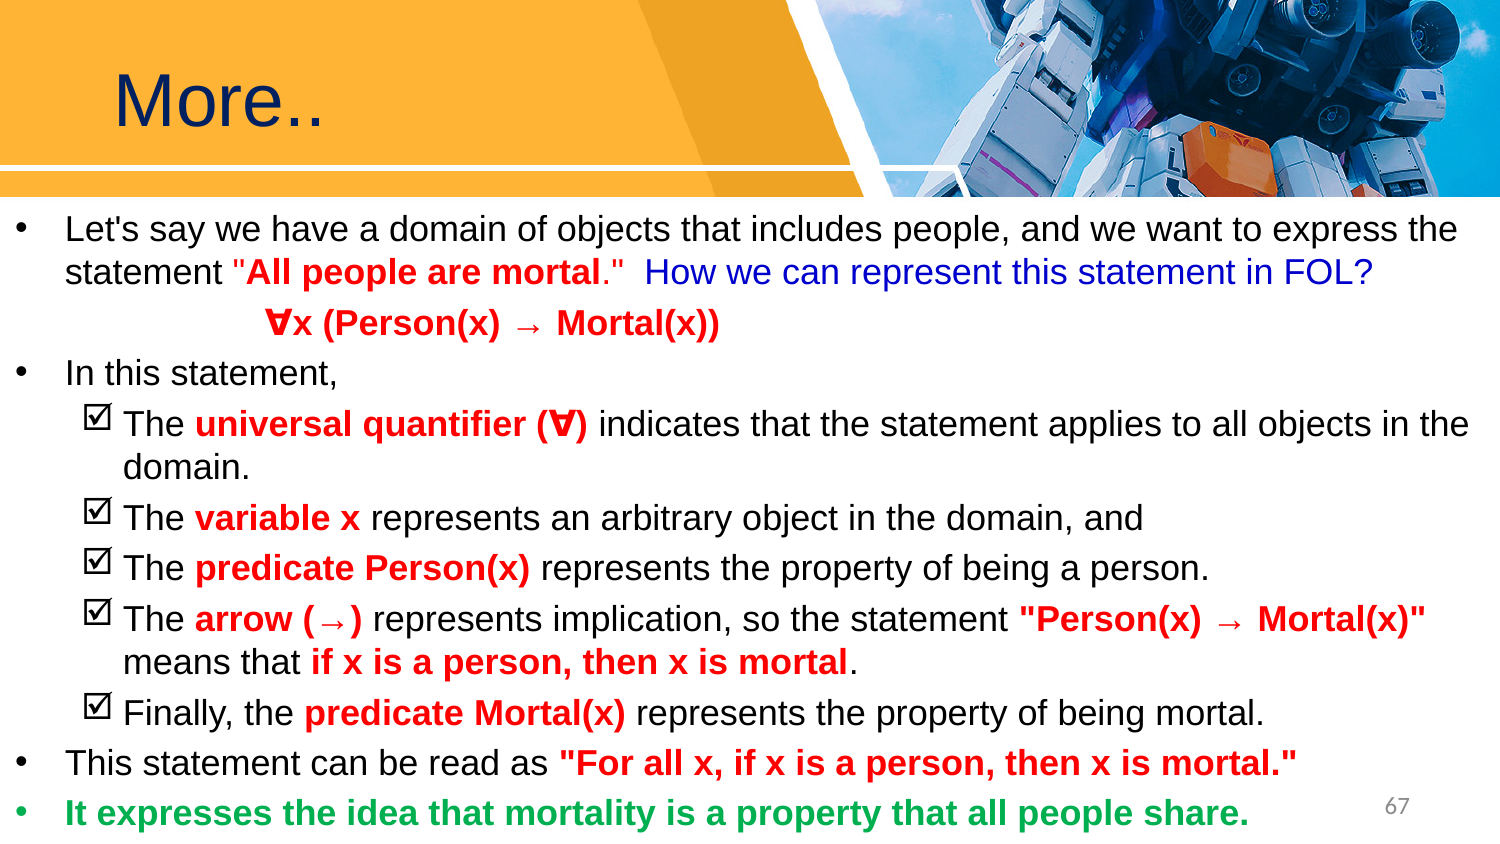

# More..
Let's say we have a domain of objects that includes people, and we want to express the statement "All people are mortal."  How we can represent this statement in FOL?
                         ∀x (Person(x) → Mortal(x))
In this statement,
The universal quantifier (∀) indicates that the statement applies to all objects in the domain.
The variable x represents an arbitrary object in the domain, and
The predicate Person(x) represents the property of being a person.
The arrow (→) represents implication, so the statement "Person(x) → Mortal(x)" means that if x is a person, then x is mortal.
Finally, the predicate Mortal(x) represents the property of being mortal.
This statement can be read as "For all x, if x is a person, then x is mortal."
It expresses the idea that mortality is a property that all people share.
67